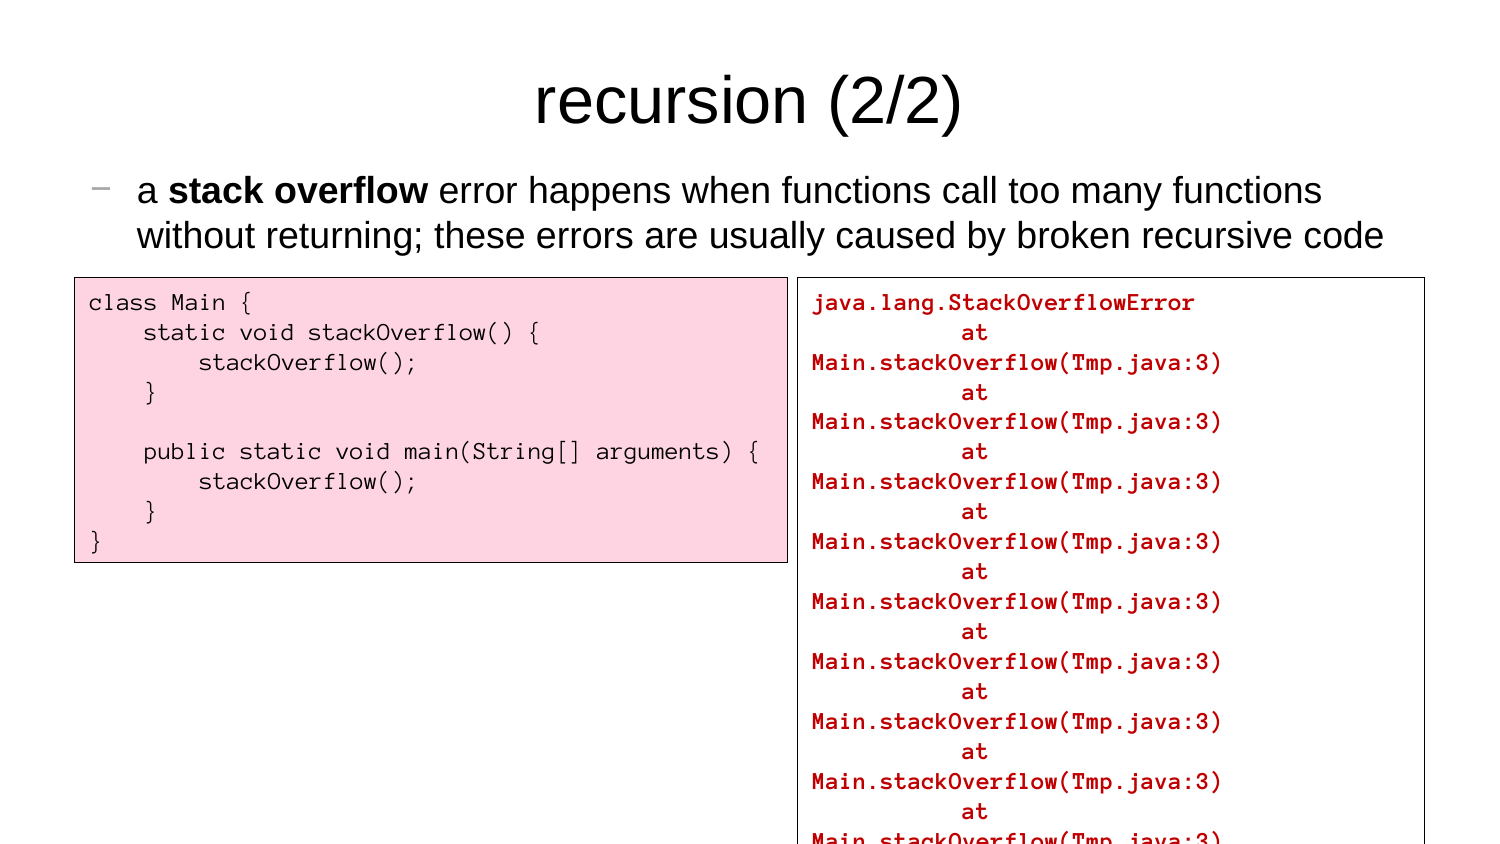

# recursion (2/2)
a stack overflow error happens when functions call too many functions without returning; these errors are usually caused by broken recursive code
class Main {
    static void stackOverflow() {
        stackOverflow();
    }

    public static void main(String[] arguments) {
        stackOverflow();
    }
}
java.lang.StackOverflowError
	at Main.stackOverflow(Tmp.java:3)
	at Main.stackOverflow(Tmp.java:3)
	at Main.stackOverflow(Tmp.java:3)
	at Main.stackOverflow(Tmp.java:3)
	at Main.stackOverflow(Tmp.java:3)
	at Main.stackOverflow(Tmp.java:3)
	at Main.stackOverflow(Tmp.java:3)
	at Main.stackOverflow(Tmp.java:3)
	at Main.stackOverflow(Tmp.java:3)
	at Main.stackOverflow(Tmp.java:3)
	at Main.stackOverflow(Tmp.java:3)
	at Main.stackOverflow(Tmp.java:3)
	at Main.stackOverflow(Tmp.java:3)
	at Main.stackOverflow(Tmp.java:3)
	at Main.stackOverflow(Tmp.java:3)
	at Main.stackOverflow(Tmp.java:3)
	at Main.stackOverflow(Tmp.java:3)
	at Main.stackOverflow(Tmp.java:3)
	at Main.stackOverflow(Tmp.java:3)
	at Main.stackOverflow(Tmp.java:3)
	at Main.stackOverflow(Tmp.java:3)
	at Main.stackOverflow(Tmp.java:3)
	at Main.stackOverflow(Tmp.java:3)
	at Main.stackOverflow(Tmp.java:3)
	at Main.stackOverflow(Tmp.java:3)
	at Main.stackOverflow(Tmp.java:3)
	at Main.stackOverflow(Tmp.java:3)
	at Main.stackOverflow(Tmp.java:3)
	at Main.stackOverflow(Tmp.java:3)
	at Main.stackOverflow(Tmp.java:3)
	at Main.stackOverflow(Tmp.java:3)
	at Main.stackOverflow(Tmp.java:3)
	at Main.stackOverflow(Tmp.java:3)
	at Main.stackOverflow(Tmp.java:3)
	at Main.stackOverflow(Tmp.java:3)
	at Main.stackOverflow(Tmp.java:3)
	at Main.stackOverflow(Tmp.java:3)
	at Main.stackOverflow(Tmp.java:3)
	at Main.stackOverflow(Tmp.java:3)
	at Main.stackOverflow(Tmp.java:3)
	at Main.stackOverflow(Tmp.java:3)
	at Main.stackOverflow(Tmp.java:3)
	at Main.stackOverflow(Tmp.java:3)
	at Main.stackOverflow(Tmp.java:3)
	at Main.stackOverflow(Tmp.java:3)
	at Main.stackOverflow(Tmp.java:3)
	at Main.stackOverflow(Tmp.java:3)
	at Main.stackOverflow(Tmp.java:3)
	at Main.stackOverflow(Tmp.java:3)
	at Main.stackOverflow(Tmp.java:3)
	at Main.stackOverflow(Tmp.java:3)
	at Main.stackOverflow(Tmp.java:3)
	at Main.stackOverflow(Tmp.java:3)
	at Main.stackOverflow(Tmp.java:3)
	at Main.stackOverflow(Tmp.java:3)
	at Main.stackOverflow(Tmp.java:3)
	at Main.stackOverflow(Tmp.java:3)
	at Main.stackOverflow(Tmp.java:3)
	at Main.stackOverflow(Tmp.java:3)
	at Main.stackOverflow(Tmp.java:3)
	at Main.stackOverflow(Tmp.java:3)
	at Main.stackOverflow(Tmp.java:3)
	at Main.stackOverflow(Tmp.java:3)
	at Main.stackOverflow(Tmp.java:3)
	at Main.stackOverflow(Tmp.java:3)
	at Main.stackOverflow(Tmp.java:3)